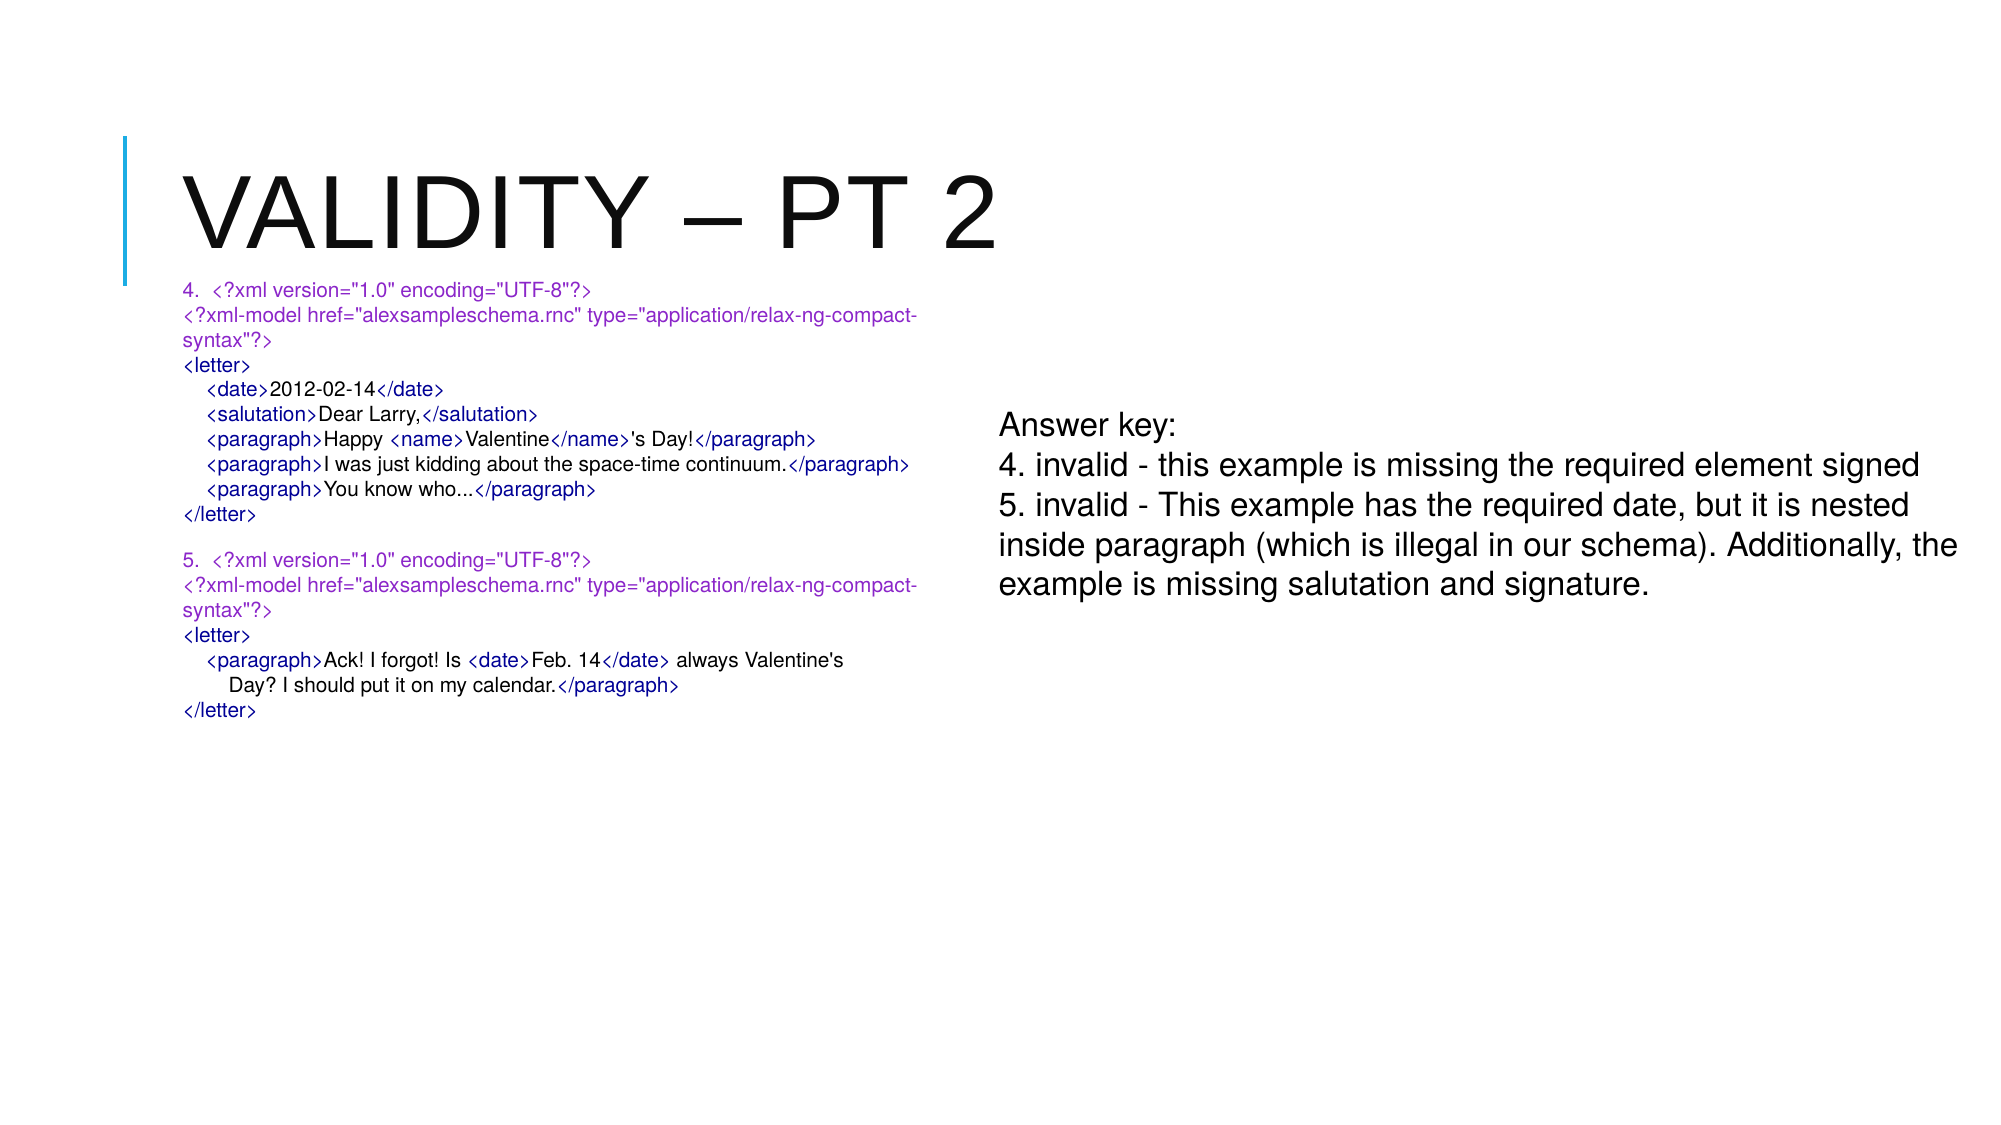

# Validity – Pt 2
4.  <?xml version="1.0" encoding="UTF-8"?>
<?xml-model href="alexsampleschema.rnc" type="application/relax-ng-compact-syntax"?>
<letter>
    <date>2012-02-14</date>
    <salutation>Dear Larry,</salutation>
    <paragraph>Happy <name>Valentine</name>'s Day!</paragraph>
    <paragraph>I was just kidding about the space-time continuum.</paragraph>
    <paragraph>You know who...</paragraph>
</letter>

Answer key:
4. invalid - this example is missing the required element signed
5. invalid - This example has the required date, but it is nested inside paragraph (which is illegal in our schema). Additionally, the example is missing salutation and signature.
5.  <?xml version="1.0" encoding="UTF-8"?>
<?xml-model href="alexsampleschema.rnc" type="application/relax-ng-compact-syntax"?>
<letter>
    <paragraph>Ack! I forgot! Is <date>Feb. 14</date> always Valentine's
        Day? I should put it on my calendar.</paragraph>
</letter>